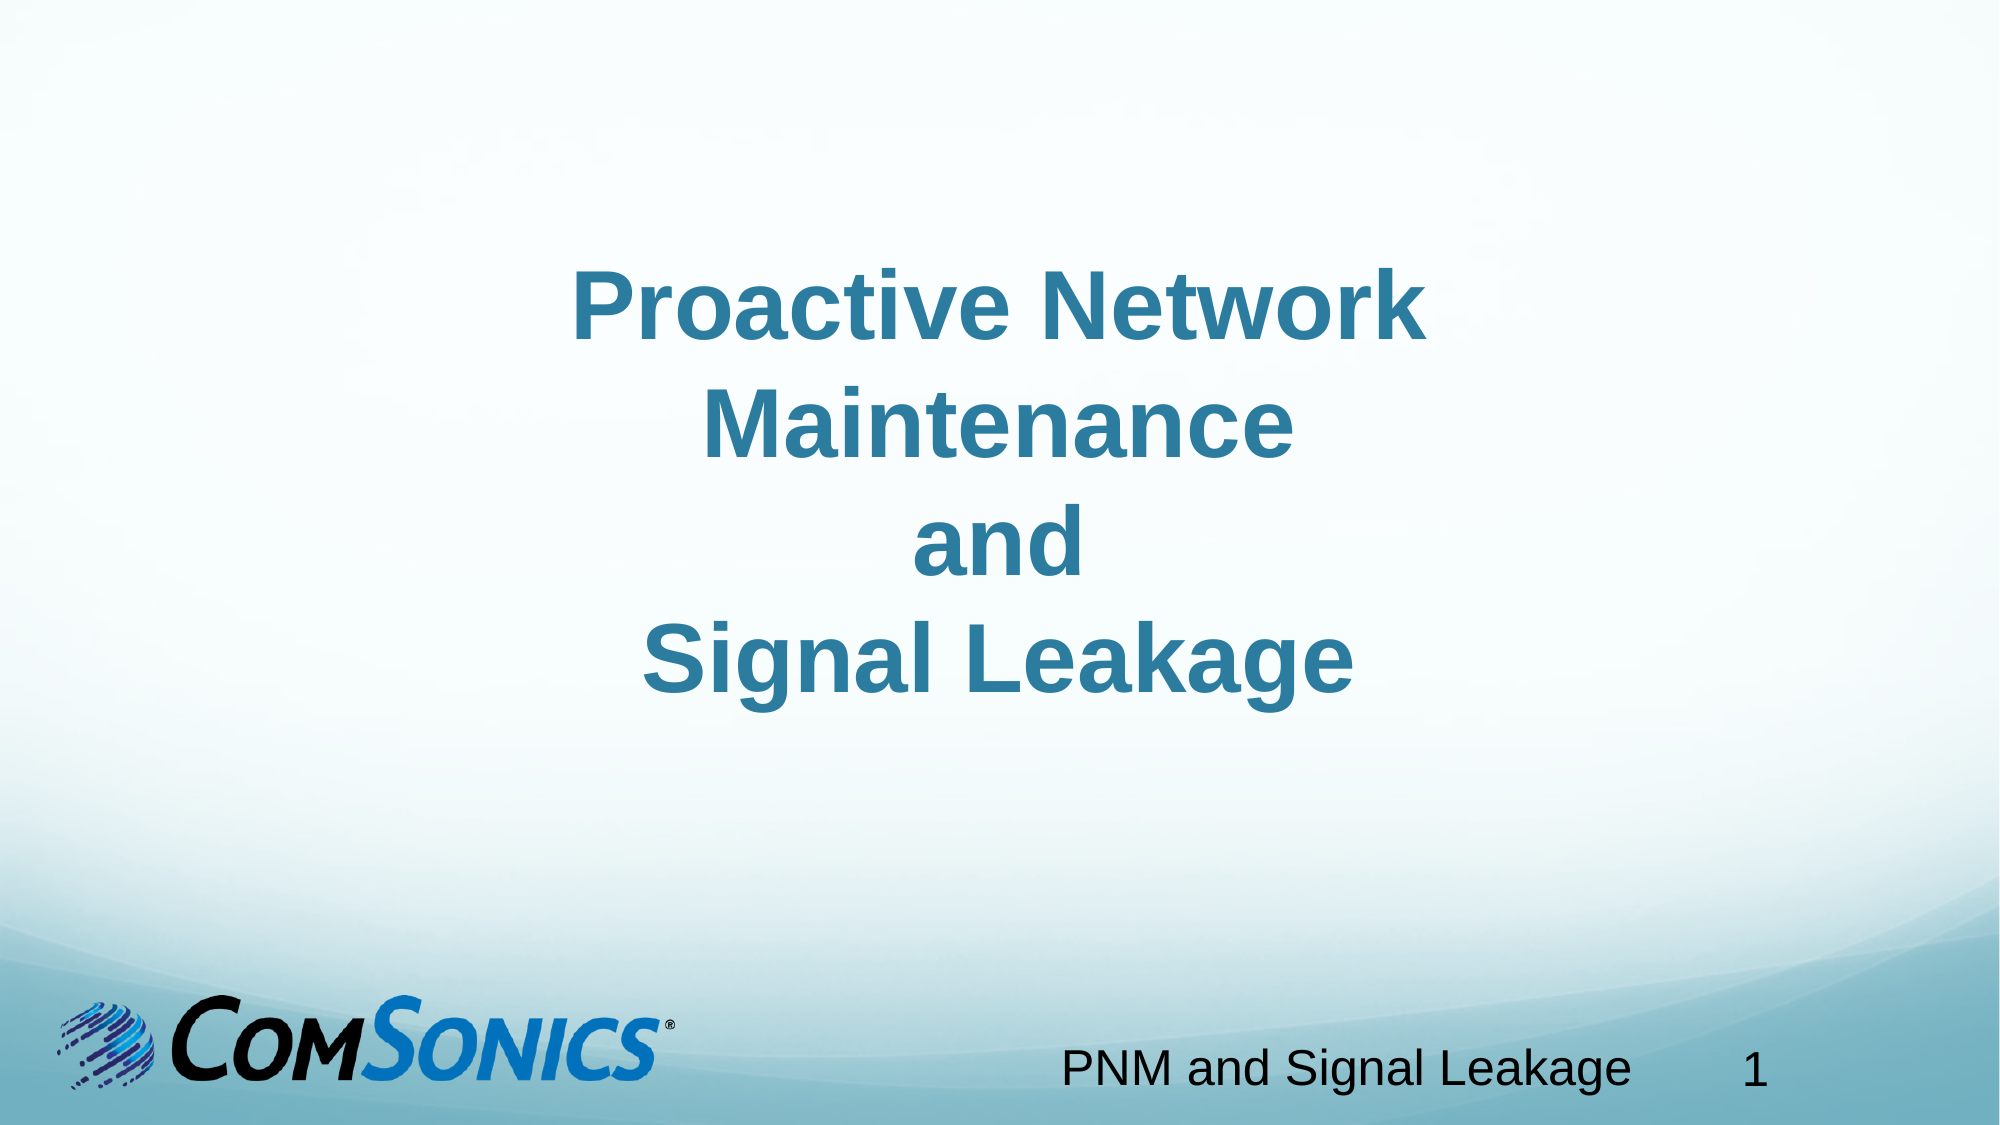

# Proactive Network Maintenance and Signal Leakage
1